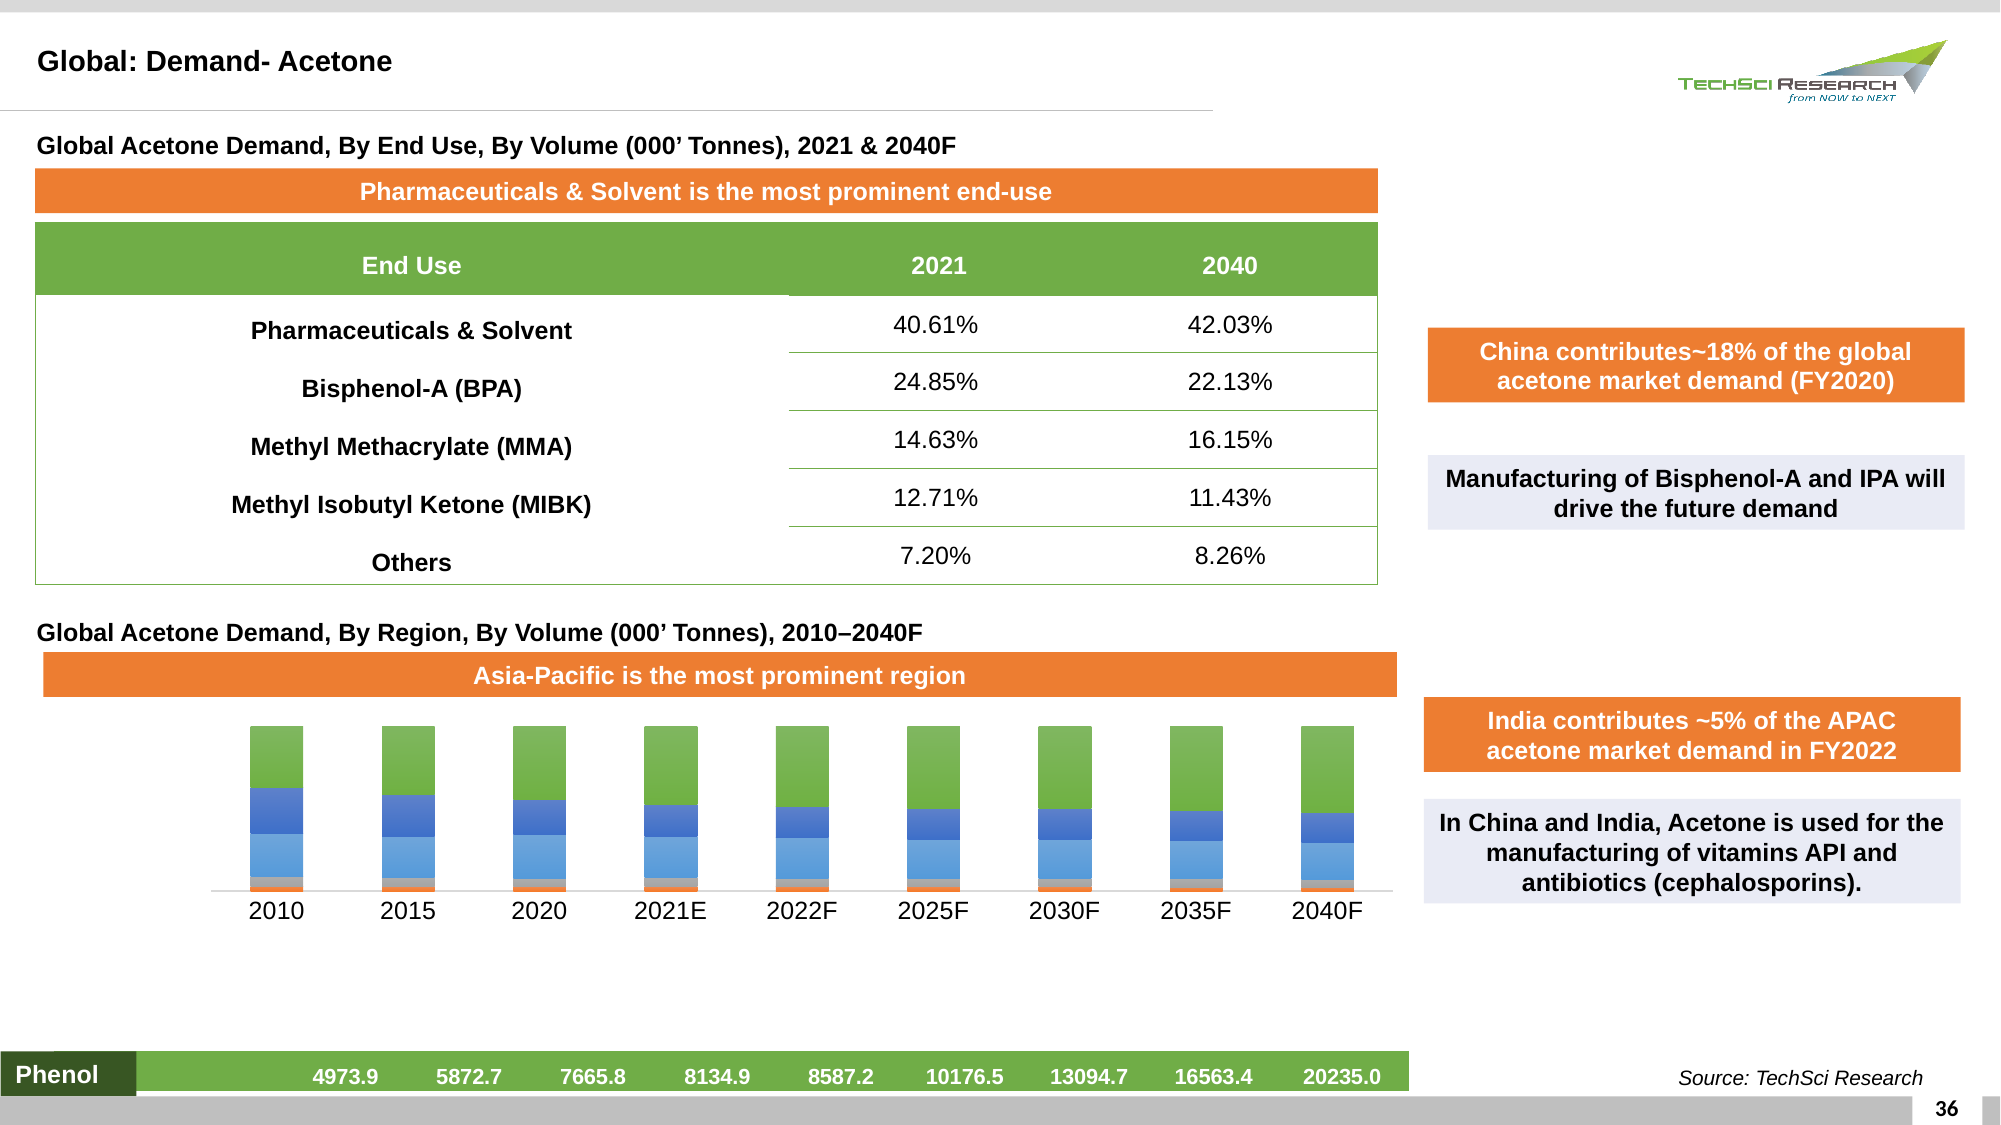

Global: Demand- Acetone
Global Acetone Demand, By End Use, By Volume (000’ Tonnes), 2021 & 2040F
Pharmaceuticals & Solvent is the most prominent end-use
| End Use | 2021 | 2040 |
| --- | --- | --- |
| Pharmaceuticals & Solvent | 40.61% | 42.03% |
| Bisphenol-A (BPA) | 24.85% | 22.13% |
| Methyl Methacrylate (MMA) | 14.63% | 16.15% |
| Methyl Isobutyl Ketone (MIBK) | 12.71% | 11.43% |
| Others | 7.20% | 8.26% |
China contributes~18% of the global acetone market demand (FY2020)
Manufacturing of Bisphenol-A and IPA will drive the future demand
Global Acetone Demand, By Region, By Volume (000’ Tonnes), 2010–2040F
Asia-Pacific is the most prominent region

### Chart

| Category | South America  | Middle East & Africa | North America | Europe | Asia-Pacific |
|---|---|---|---|---|---|
| 2010 | 0.031325538268474486 | 0.057142317480686856 | 0.26384281395482884 | 0.27685334200128425 | 0.3708359882947255 |
| 2015 | 0.029481534232628434 | 0.05424893054017562 | 0.2470133816400478 | 0.2561976471224018 | 0.4130585064647463 |
| 2020 | 0.027592858286386367 | 0.05195688899251931 | 0.266875277957254 | 0.21017714074277297 | 0.44339783402106725 |
| 2021E | 0.028278947499343593 | 0.053248783464146805 | 0.2509582799453782 | 0.1943732400742388 | 0.4731407490168926 |
| 2022F | 0.02771546473428025 | 0.052187754875889295 | 0.2459747162365774 | 0.19011449929587843 | 0.48400756485737456 |
| 2025F | 0.02717278157604633 | 0.05116589159815919 | 0.23780068348086797 | 0.18698671506488834 | 0.49687392828003807 |
| 2030F | 0.02717278157604633 | 0.05116589159815919 | 0.23780068348086797 | 0.18698671506488834 | 0.49687392828003807 |
| 2035F | 0.02648262261606721 | 0.04986633386120233 | 0.23041698915608658 | 0.18354774239867072 | 0.5096863119679733 |
| 2040F | 0.025752931118003086 | 0.04849233701860598 | 0.22413361255305414 | 0.17953299592439217 | 0.5220881233859447 |
India contributes ~5% of the APAC acetone market demand in FY2022
In China and India, Acetone is used for the manufacturing of vitamins API and antibiotics (cephalosporins).
Phenol
| Total | 4973.9 | 5872.7 | 7665.8 | 8134.9 | 8587.2 | 10176.5 | 13094.7 | 16563.4 | 20235.0 |
| --- | --- | --- | --- | --- | --- | --- | --- | --- | --- |
Source: TechSci Research